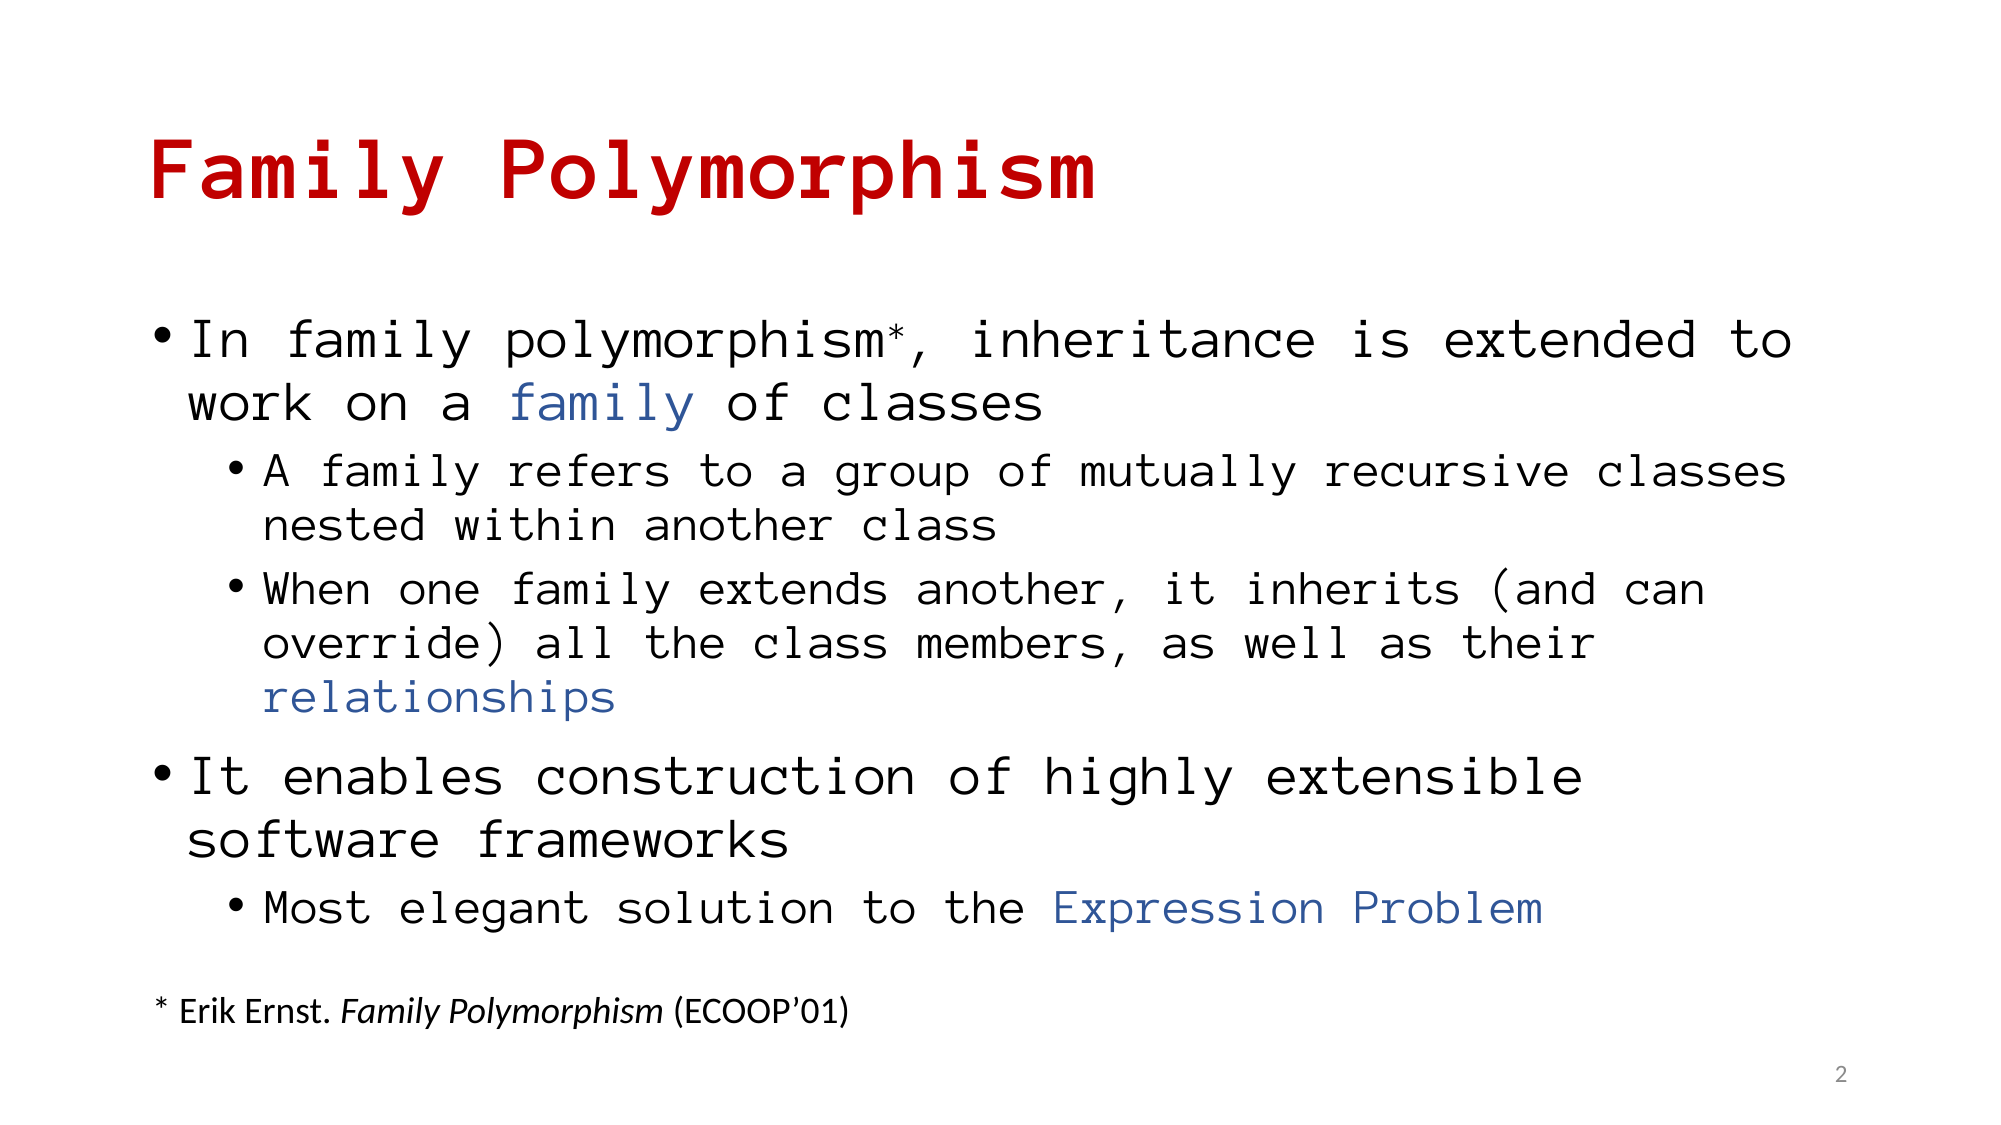

# Family Polymorphism
In family polymorphism*, inheritance is extended to work on a family of classes
A family refers to a group of mutually recursive classes nested within another class
When one family extends another, it inherits (and can override) all the class members, as well as their relationships
It enables construction of highly extensible software frameworks
Most elegant solution to the Expression Problem

* Erik Ernst. Family Polymorphism (ECOOP’01)
2